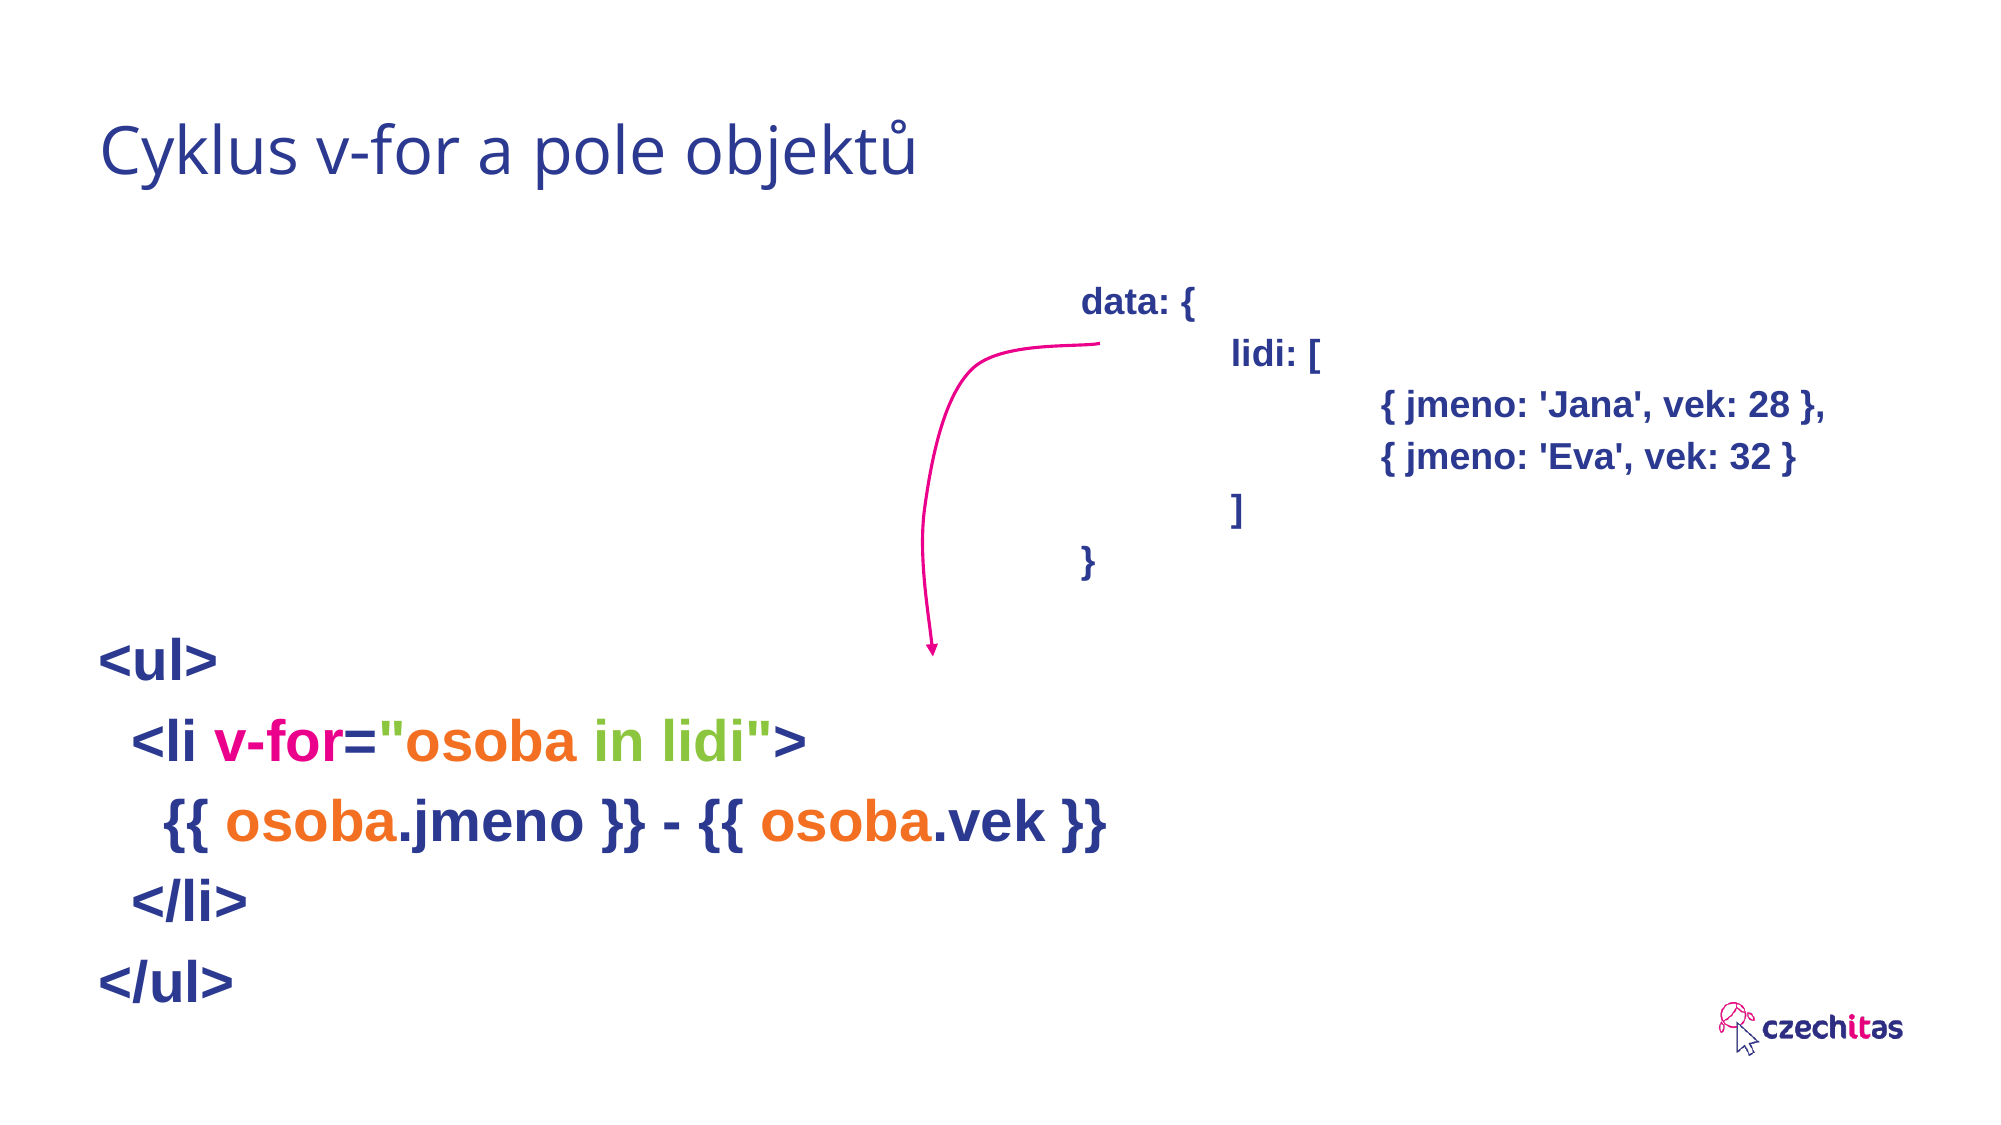

# Cyklus v-for a pole objektů
data: {
	lidi: [
		{ jmeno: 'Jana', vek: 28 },
		{ jmeno: 'Eva', vek: 32 }
	]
}

<ul>
  <li v-for="osoba in lidi">
    {{ osoba.jmeno }} - {{ osoba.vek }}
  </li>
</ul>